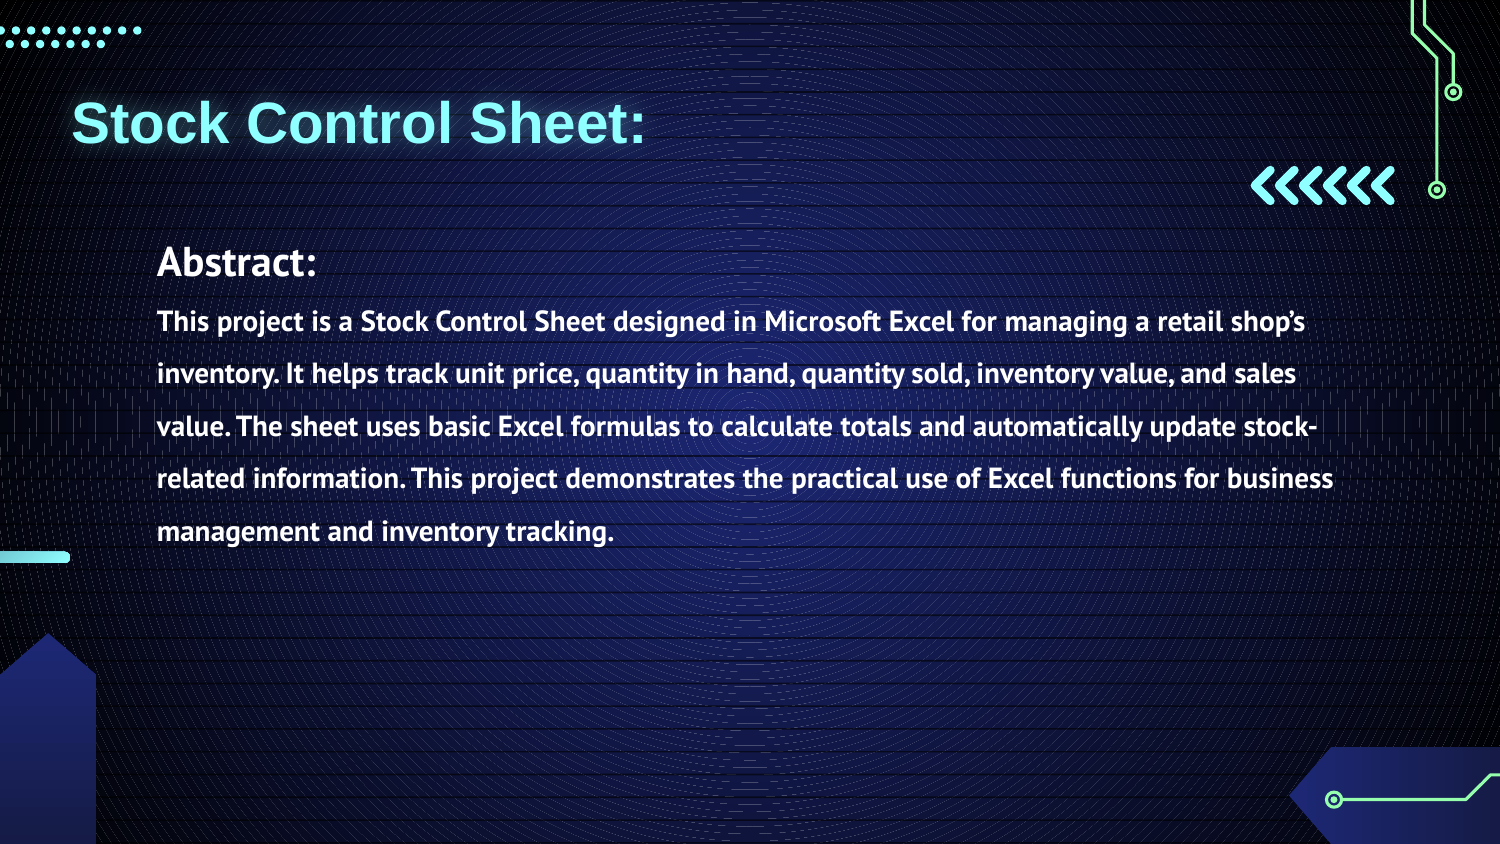

# Stock Control Sheet:

Abstract:
This project is a Stock Control Sheet designed in Microsoft Excel for managing a retail shop’s inventory. It helps track unit price, quantity in hand, quantity sold, inventory value, and sales value. The sheet uses basic Excel formulas to calculate totals and automatically update stock-related information. This project demonstrates the practical use of Excel functions for business management and inventory tracking.